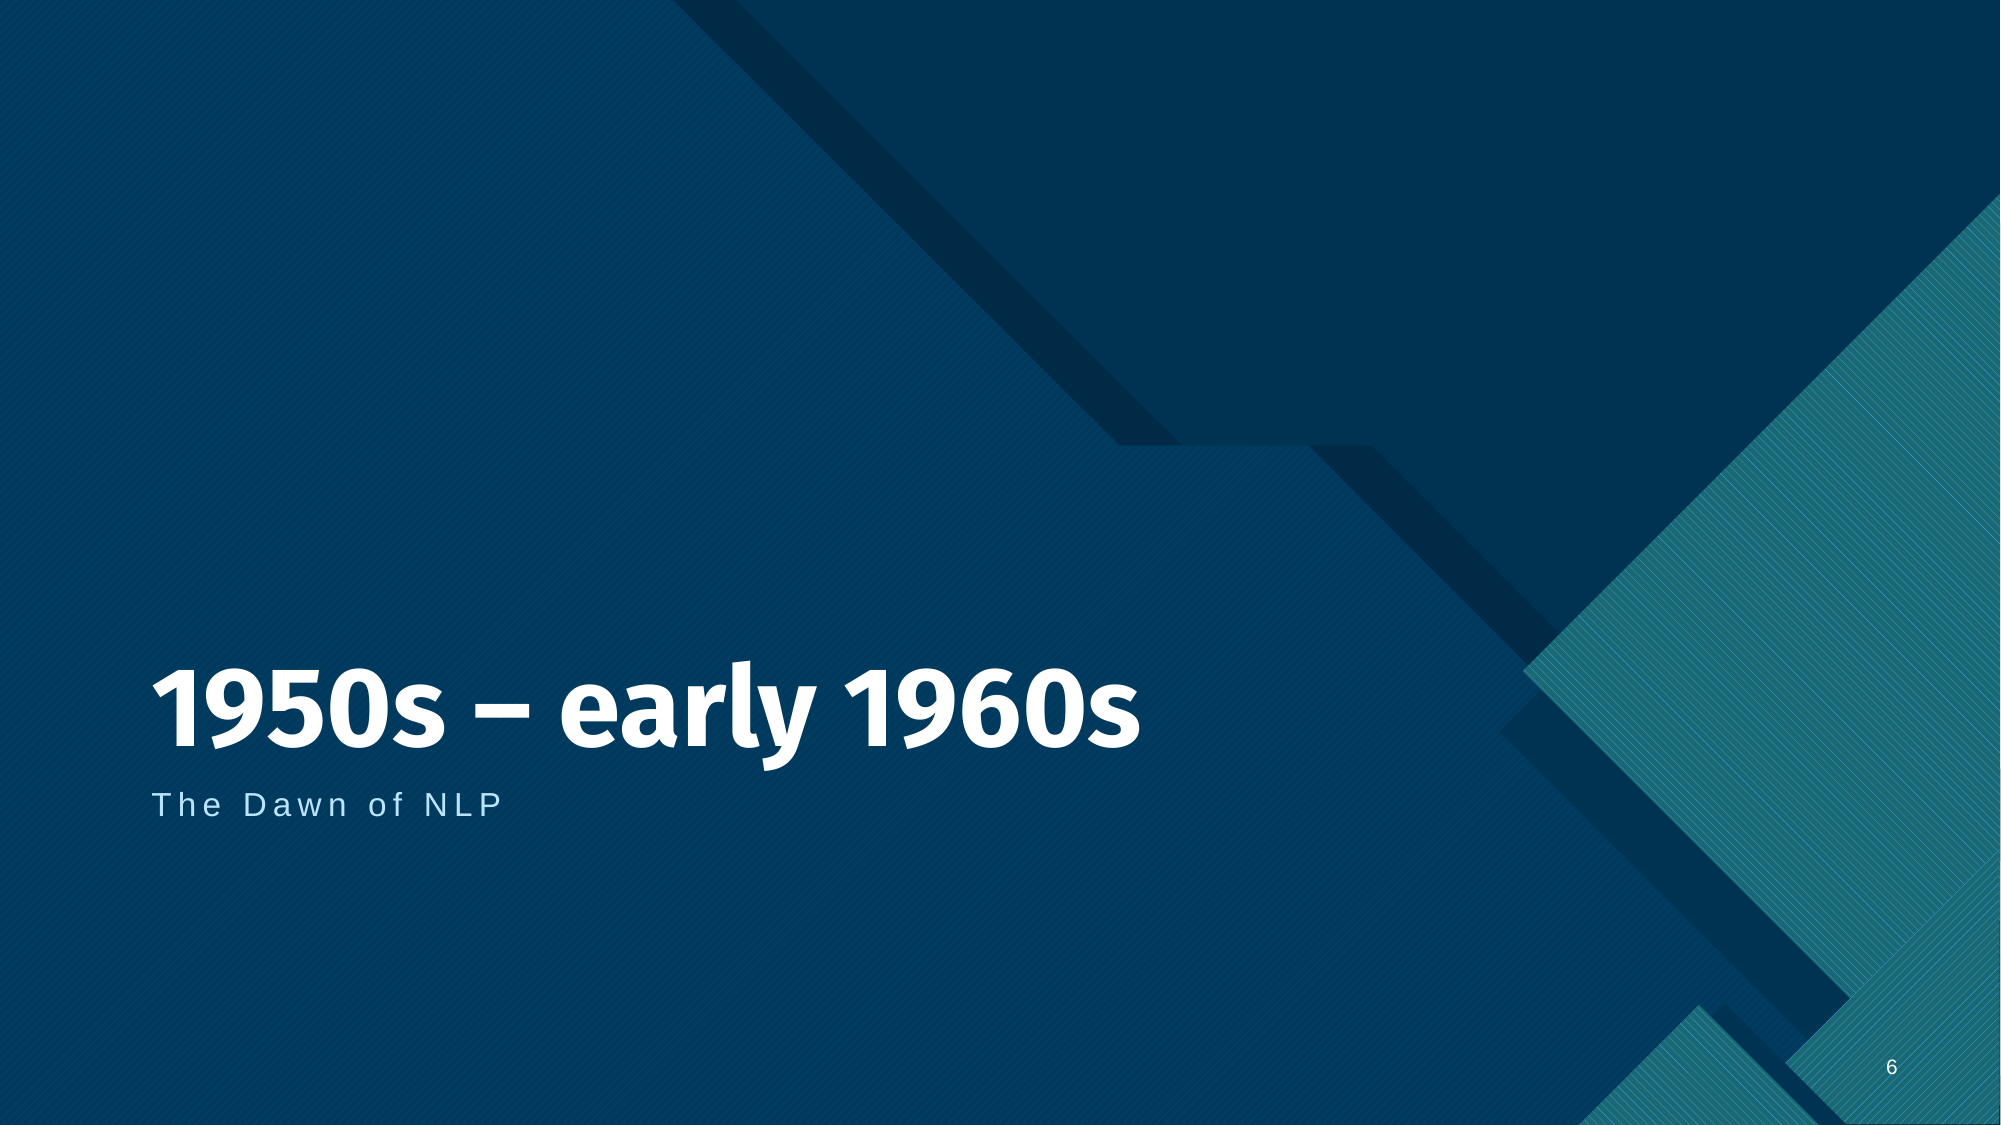

# 1950s – early 1960s
The Dawn of NLP
6